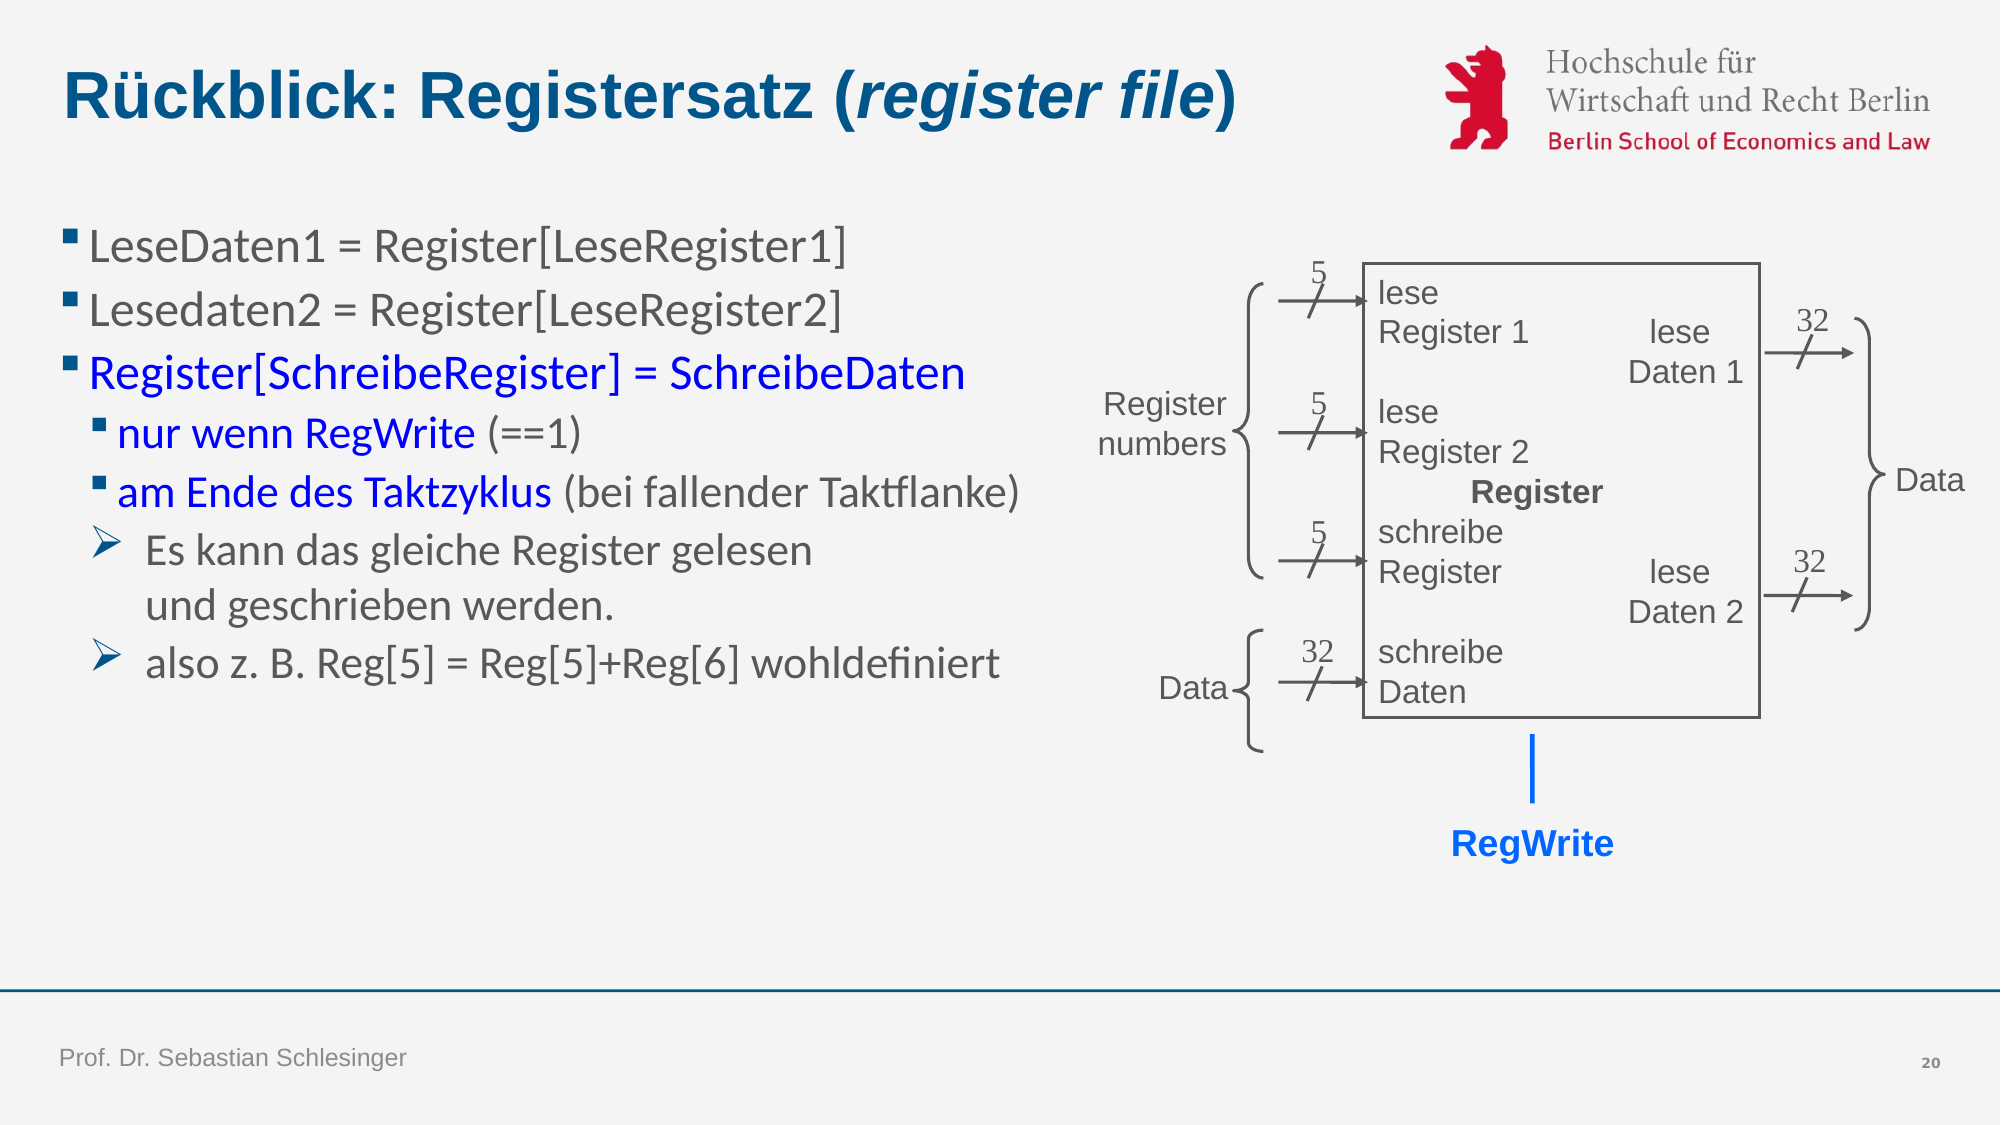

# Rückblick: Registersatz (register file)
LeseDaten1 = Register[LeseRegister1]
Lesedaten2 = Register[LeseRegister2]
Register[SchreibeRegister] = SchreibeDaten
nur wenn RegWrite (==1)
am Ende des Taktzyklus (bei fallender Taktflanke)
Es kann das gleiche Register gelesen
und geschrieben werden.
also z. B. Reg[5] = Reg[5]+Reg[6] wohldefiniert

5
lese
Register 1             lese
                           Daten 1
lese
Register 2
          Register
schreibe
Register                lese
                           Daten 2
schreibe
Daten

5
Register
numbers

Data
5

Data

RegWrite
32

32

32

Prof. Dr. Sebastian Schlesinger
20